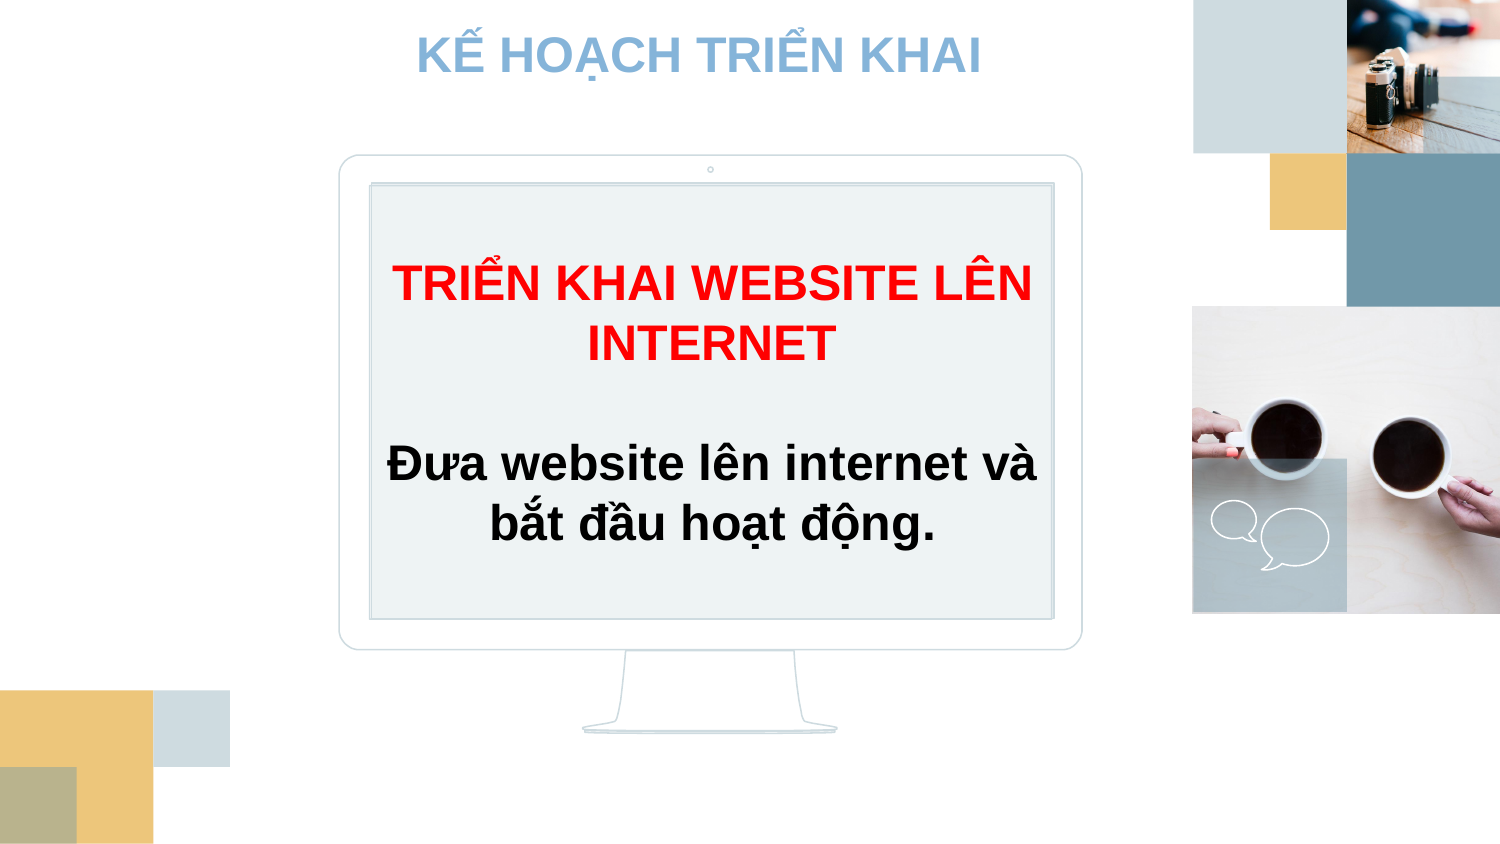

KẾ HOẠCH TRIỂN KHAI

TRIỂN KHAI WEBSITE LÊN INTERNET
Đưa website lên internet và bắt đầu hoạt động.